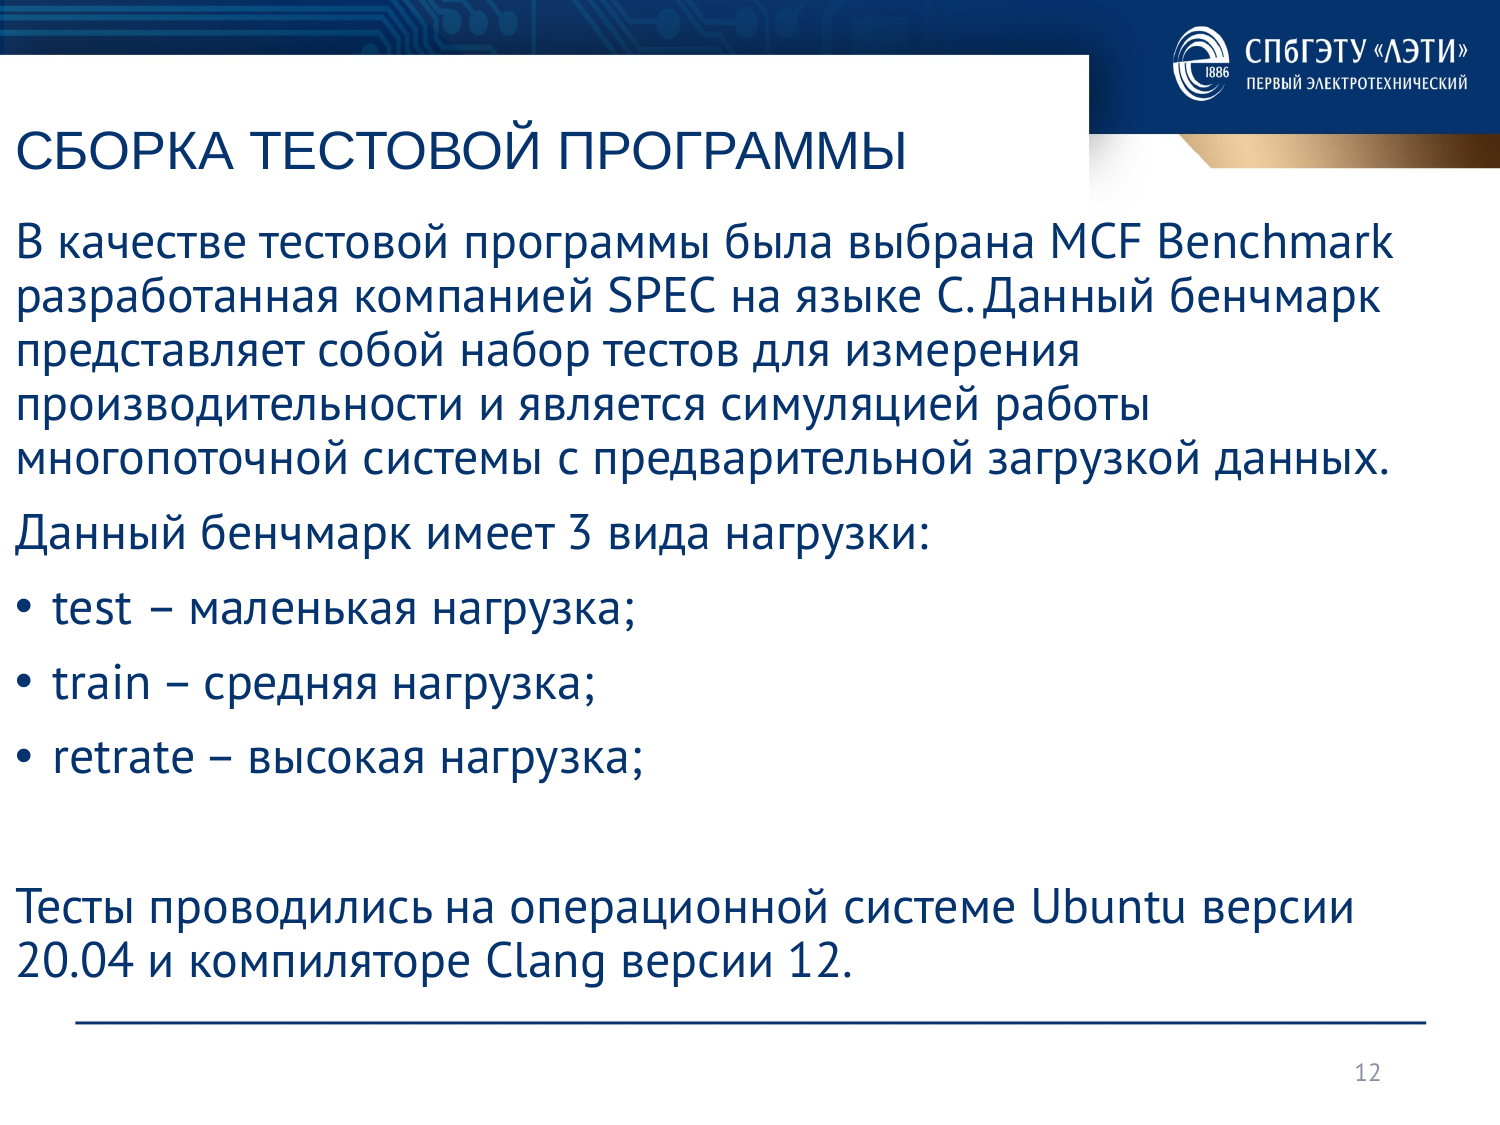

# Сборка тестовой программы
В качестве тестовой программы была выбрана MCF Benchmark разработанная компанией SPEC на языке С. Данный бенчмарк представляет собой набор тестов для измерения производительности и является симуляцией работы многопоточной системы с предварительной загрузкой данных.
Данный бенчмарк имеет 3 вида нагрузки:
test – маленькая нагрузка;
train – средняя нагрузка;
retrate – высокая нагрузка;

Тесты проводились на операционной системе Ubuntu версии 20.04 и компиляторе Clang версии 12.

12